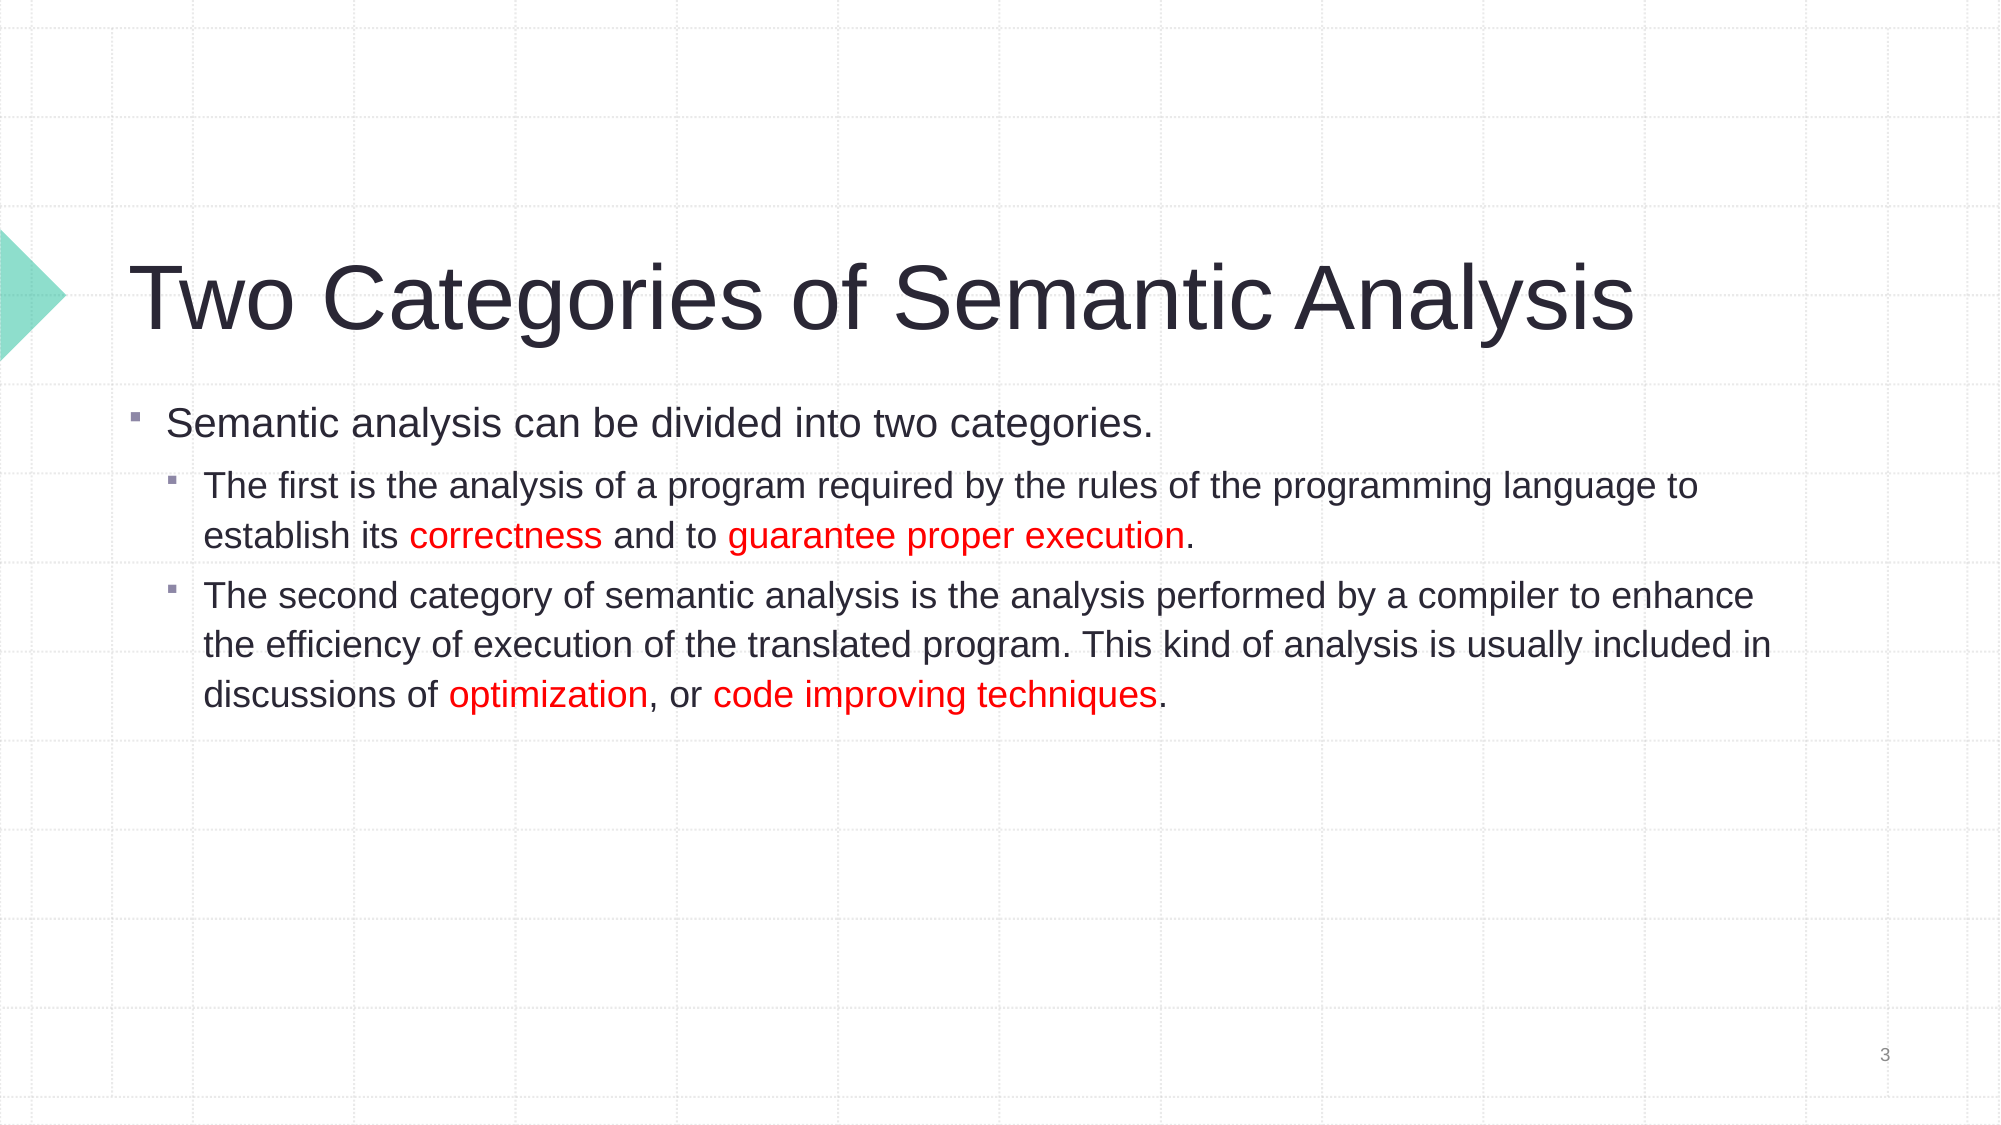

# Two Categories of Semantic Analysis
Semantic analysis can be divided into two categories.
The first is the analysis of a program required by the rules of the programming language to establish its correctness and to guarantee proper execution.
The second category of semantic analysis is the analysis performed by a compiler to enhance the efficiency of execution of the translated program. This kind of analysis is usually included in discussions of optimization, or code improving techniques.

3